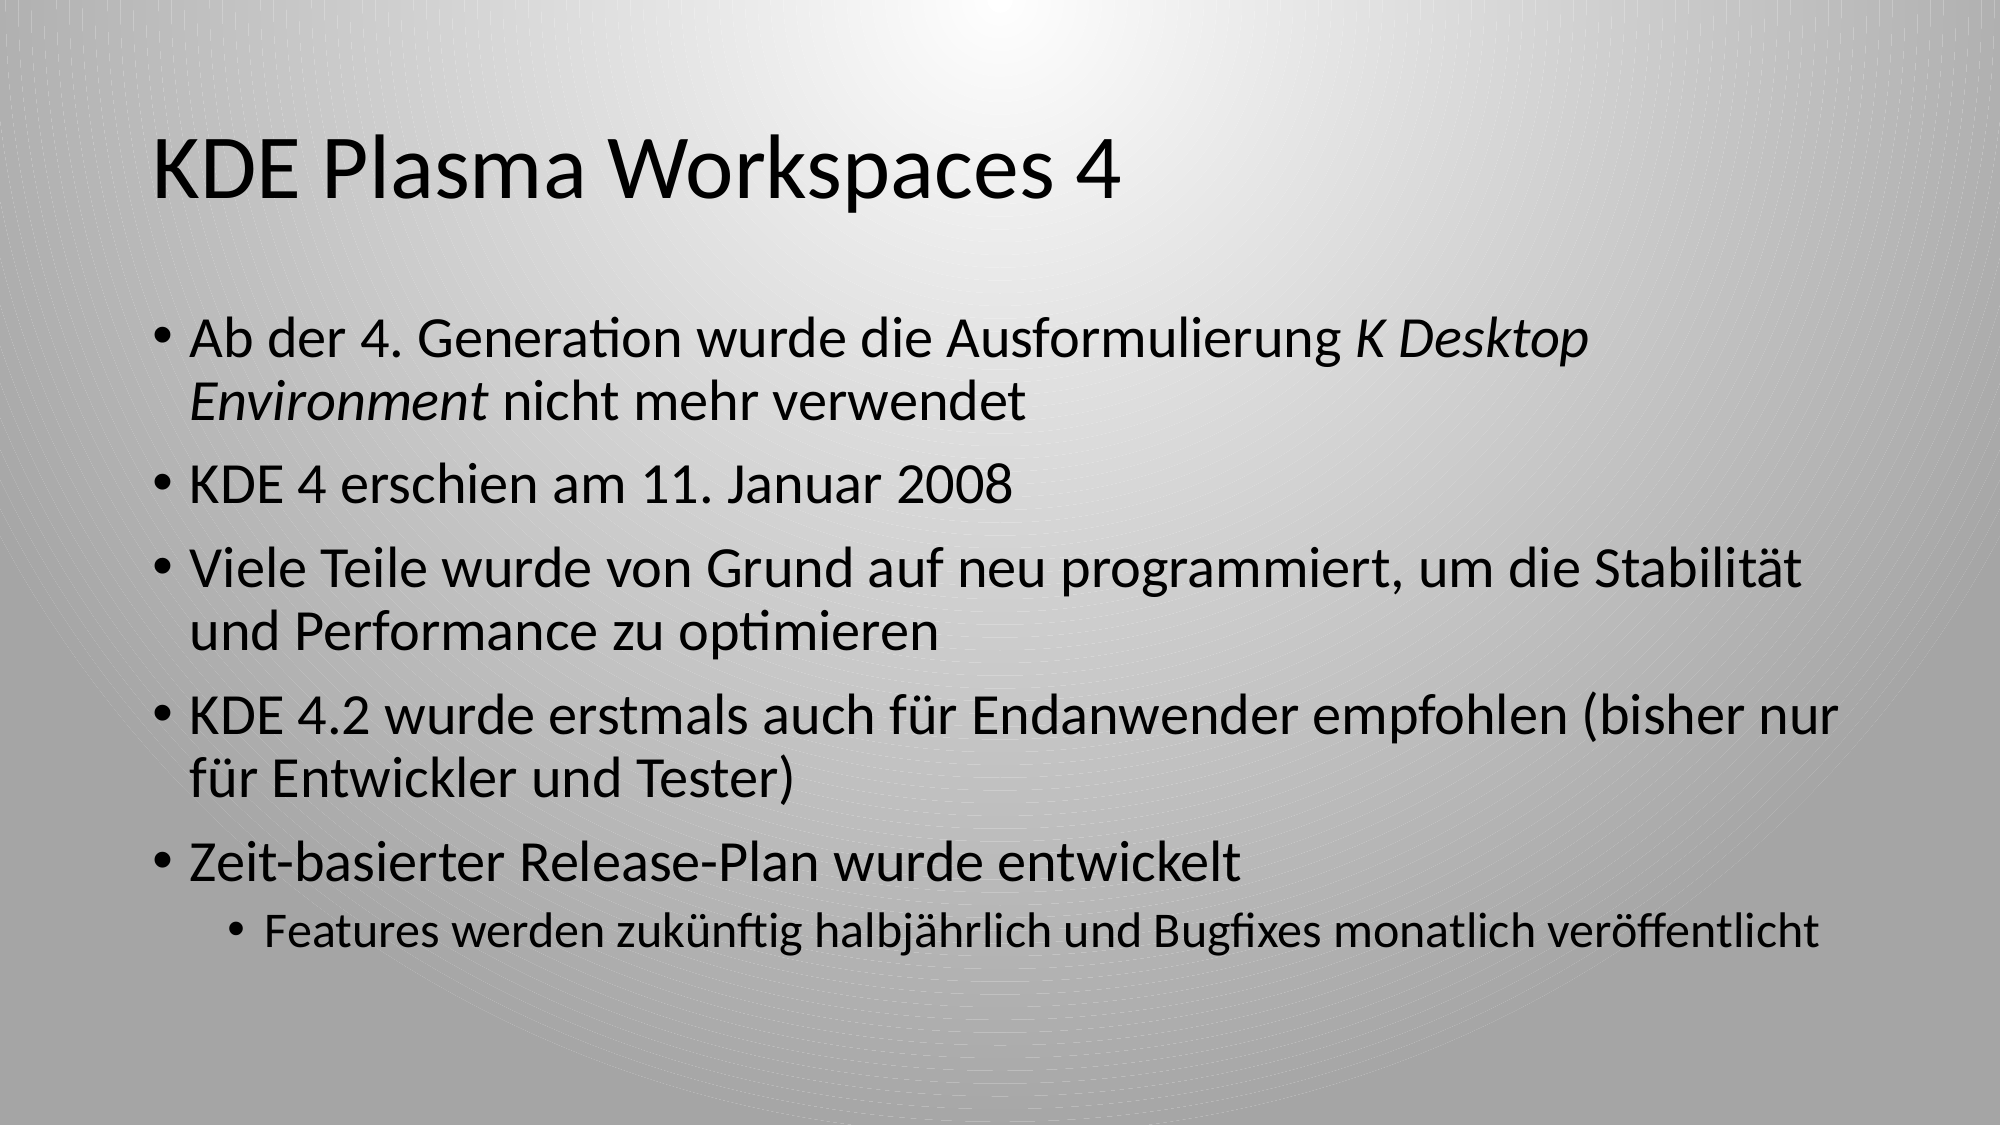

# KDE Plasma Workspaces 4
Ab der 4. Generation wurde die Ausformulierung K Desktop Environment nicht mehr verwendet
KDE 4 erschien am 11. Januar 2008
Viele Teile wurde von Grund auf neu programmiert, um die Stabilität und Performance zu optimieren
KDE 4.2 wurde erstmals auch für Endanwender empfohlen (bisher nur für Entwickler und Tester)
Zeit-basierter Release-Plan wurde entwickelt
Features werden zukünftig halbjährlich und Bugfixes monatlich veröffentlicht